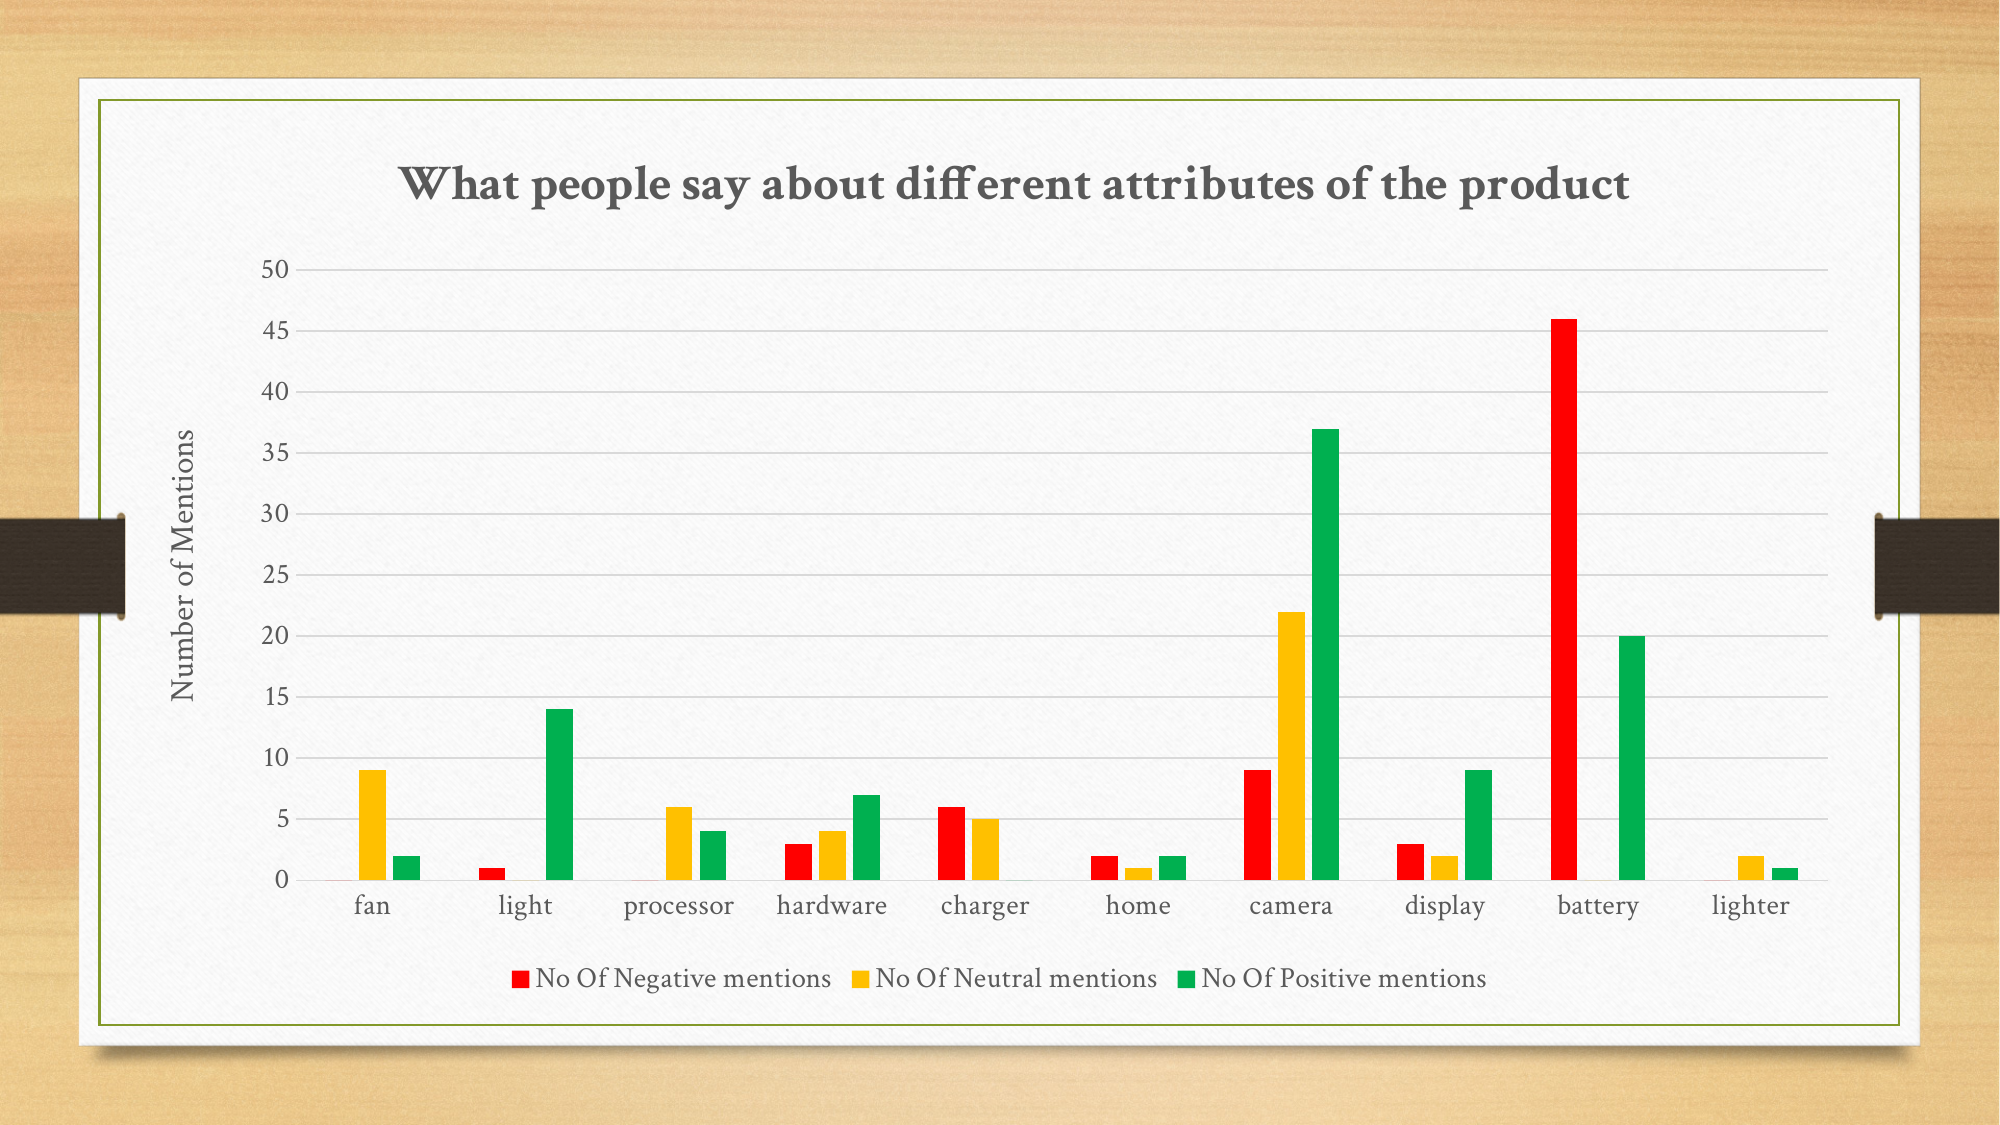

### Chart: What people say about different attributes of the product

| Category | No Of Negative mentions | No Of Neutral mentions | No Of Positive mentions |
|---|---|---|---|
| fan | 0.0 | 9.0 | 2.0 |
| light | 1.0 | 0.0 | 14.0 |
| processor | 0.0 | 6.0 | 4.0 |
| hardware | 3.0 | 4.0 | 7.0 |
| charger | 6.0 | 5.0 | 0.0 |
| home | 2.0 | 1.0 | 2.0 |
| camera | 9.0 | 22.0 | 37.0 |
| display | 3.0 | 2.0 | 9.0 |
| battery | 46.0 | 0.0 | 20.0 |
| lighter | 0.0 | 2.0 | 1.0 |